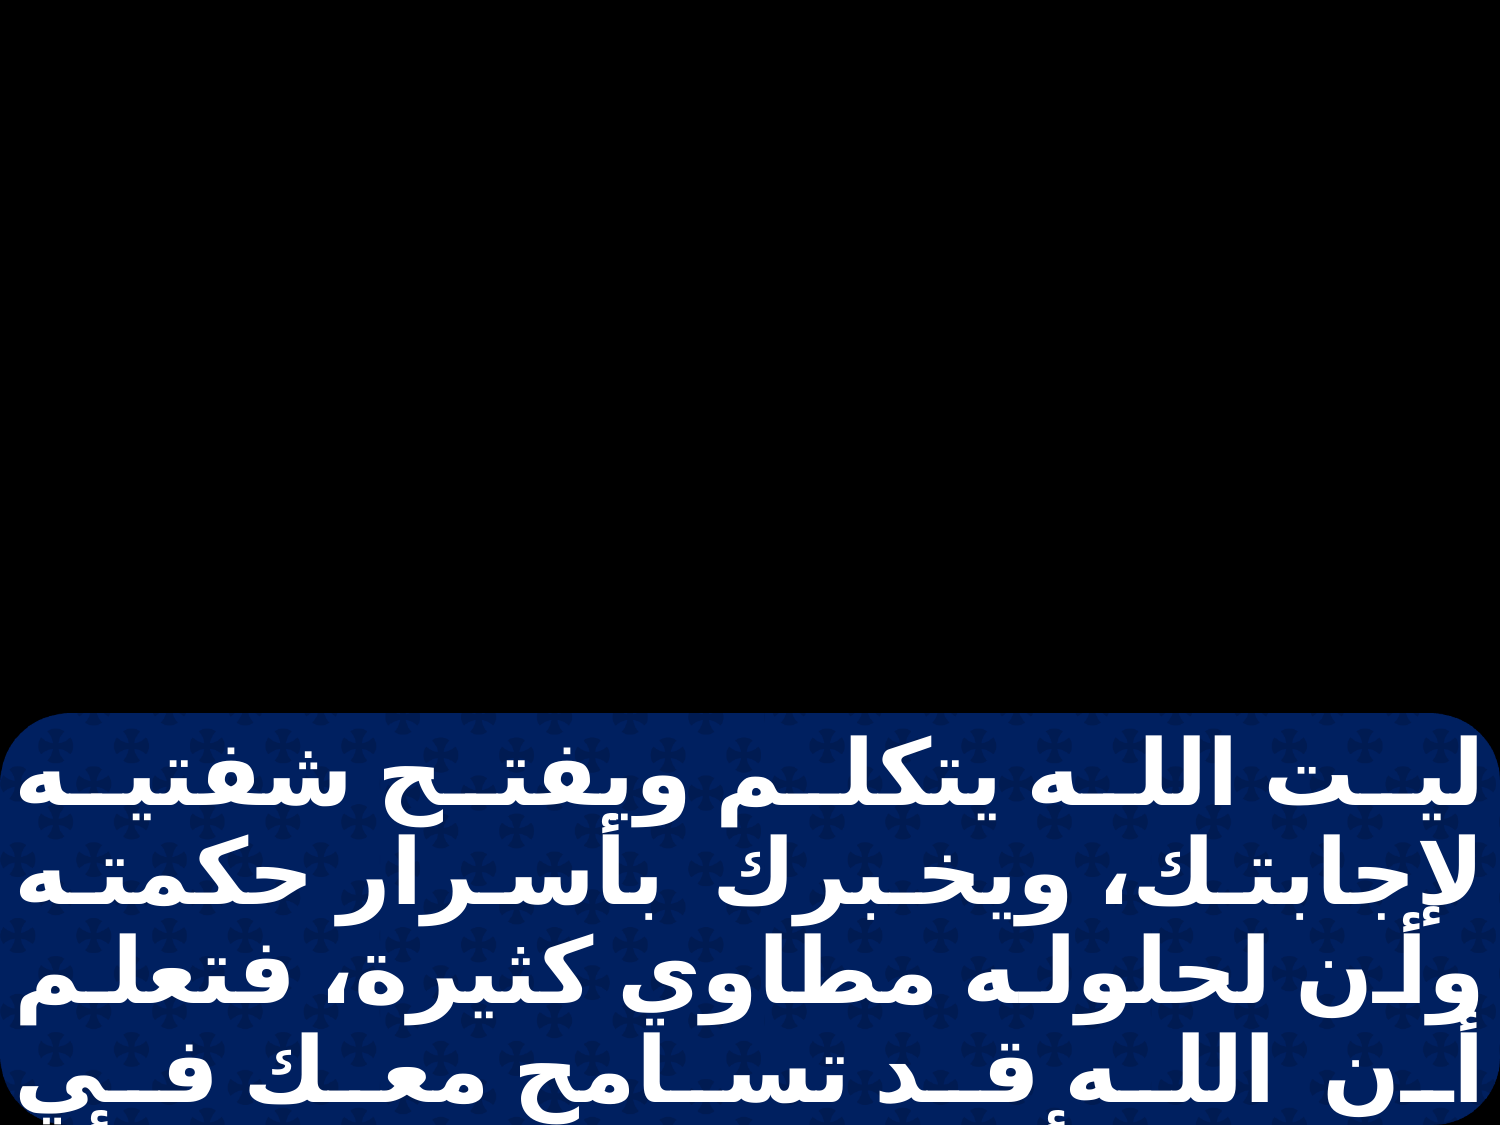

ليت الله يتكلم ويفتح شفتيه لإجابتك، ويخبرك  بأسرار حكمته وأن لحلوله مطاوي كثيرة، فتعلم أن  الله قد تسامح معك في معصيتك. ألعلك تدرك غور  الله، أم تبلغ إلى نهاية القدير؟ هو أعلى من